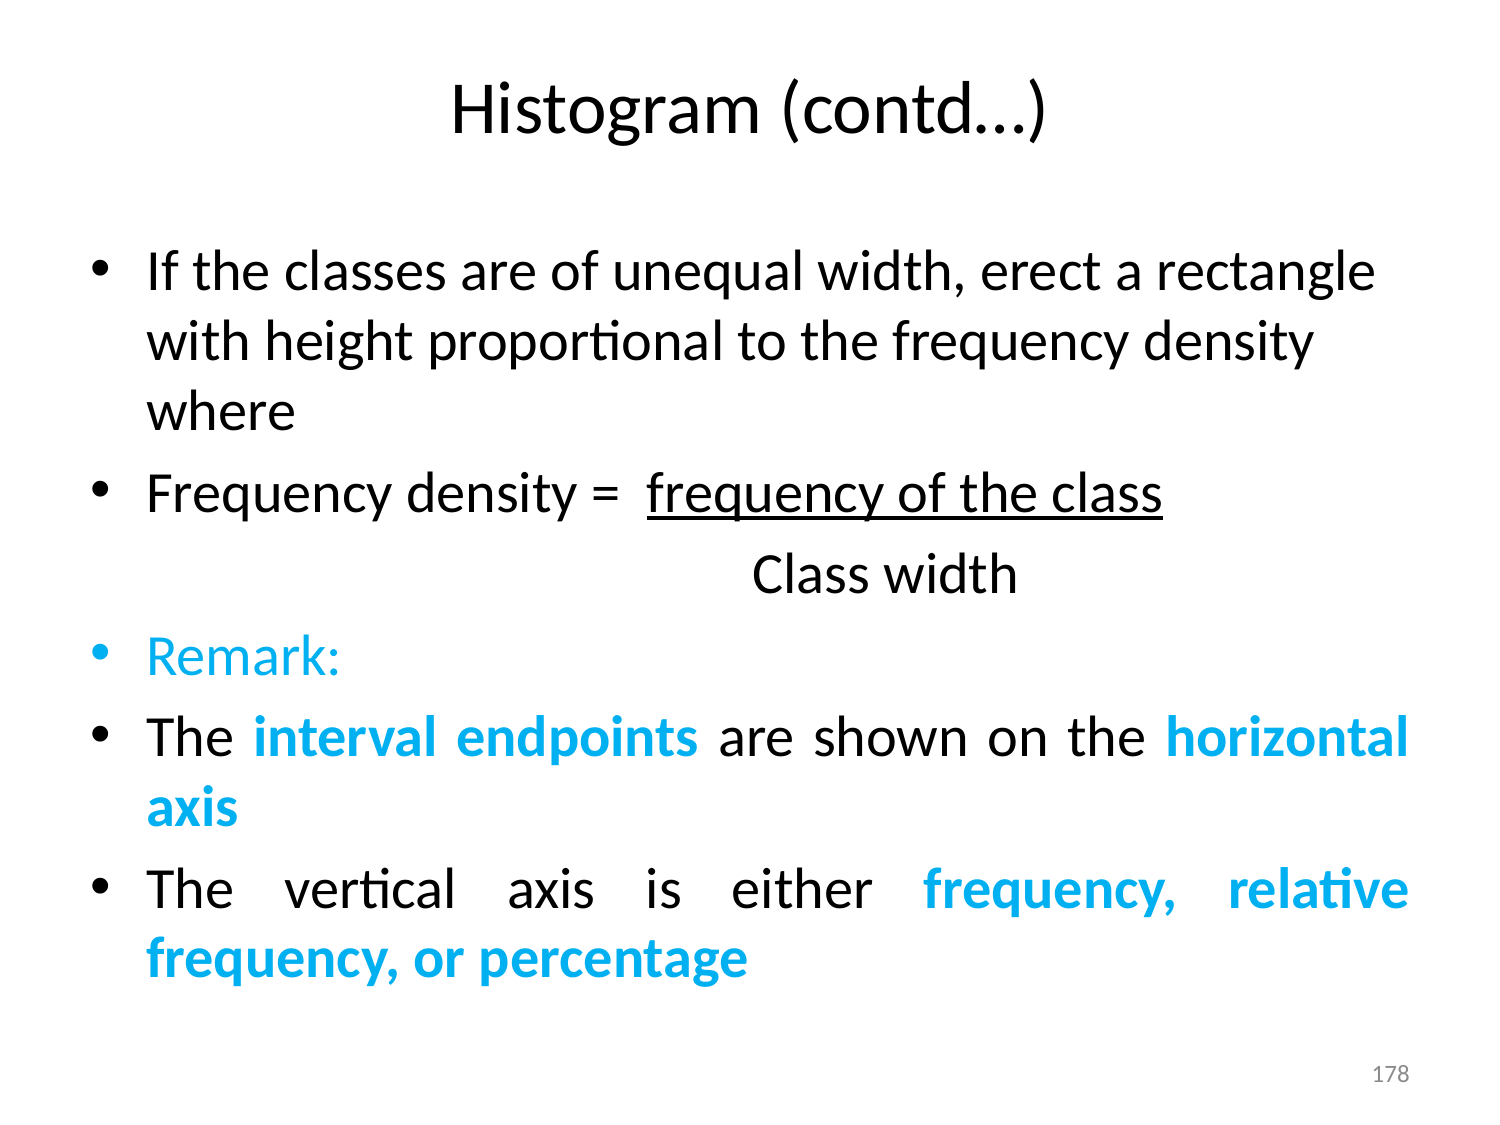

# Histogram (contd…)
If the classes are of unequal width, erect a rectangle with height proportional to the frequency density where
Frequency density =  frequency of the class
                                                  Class width
Remark:
The interval endpoints are shown on the horizontal axis
The vertical axis is either frequency, relative frequency, or percentage

178